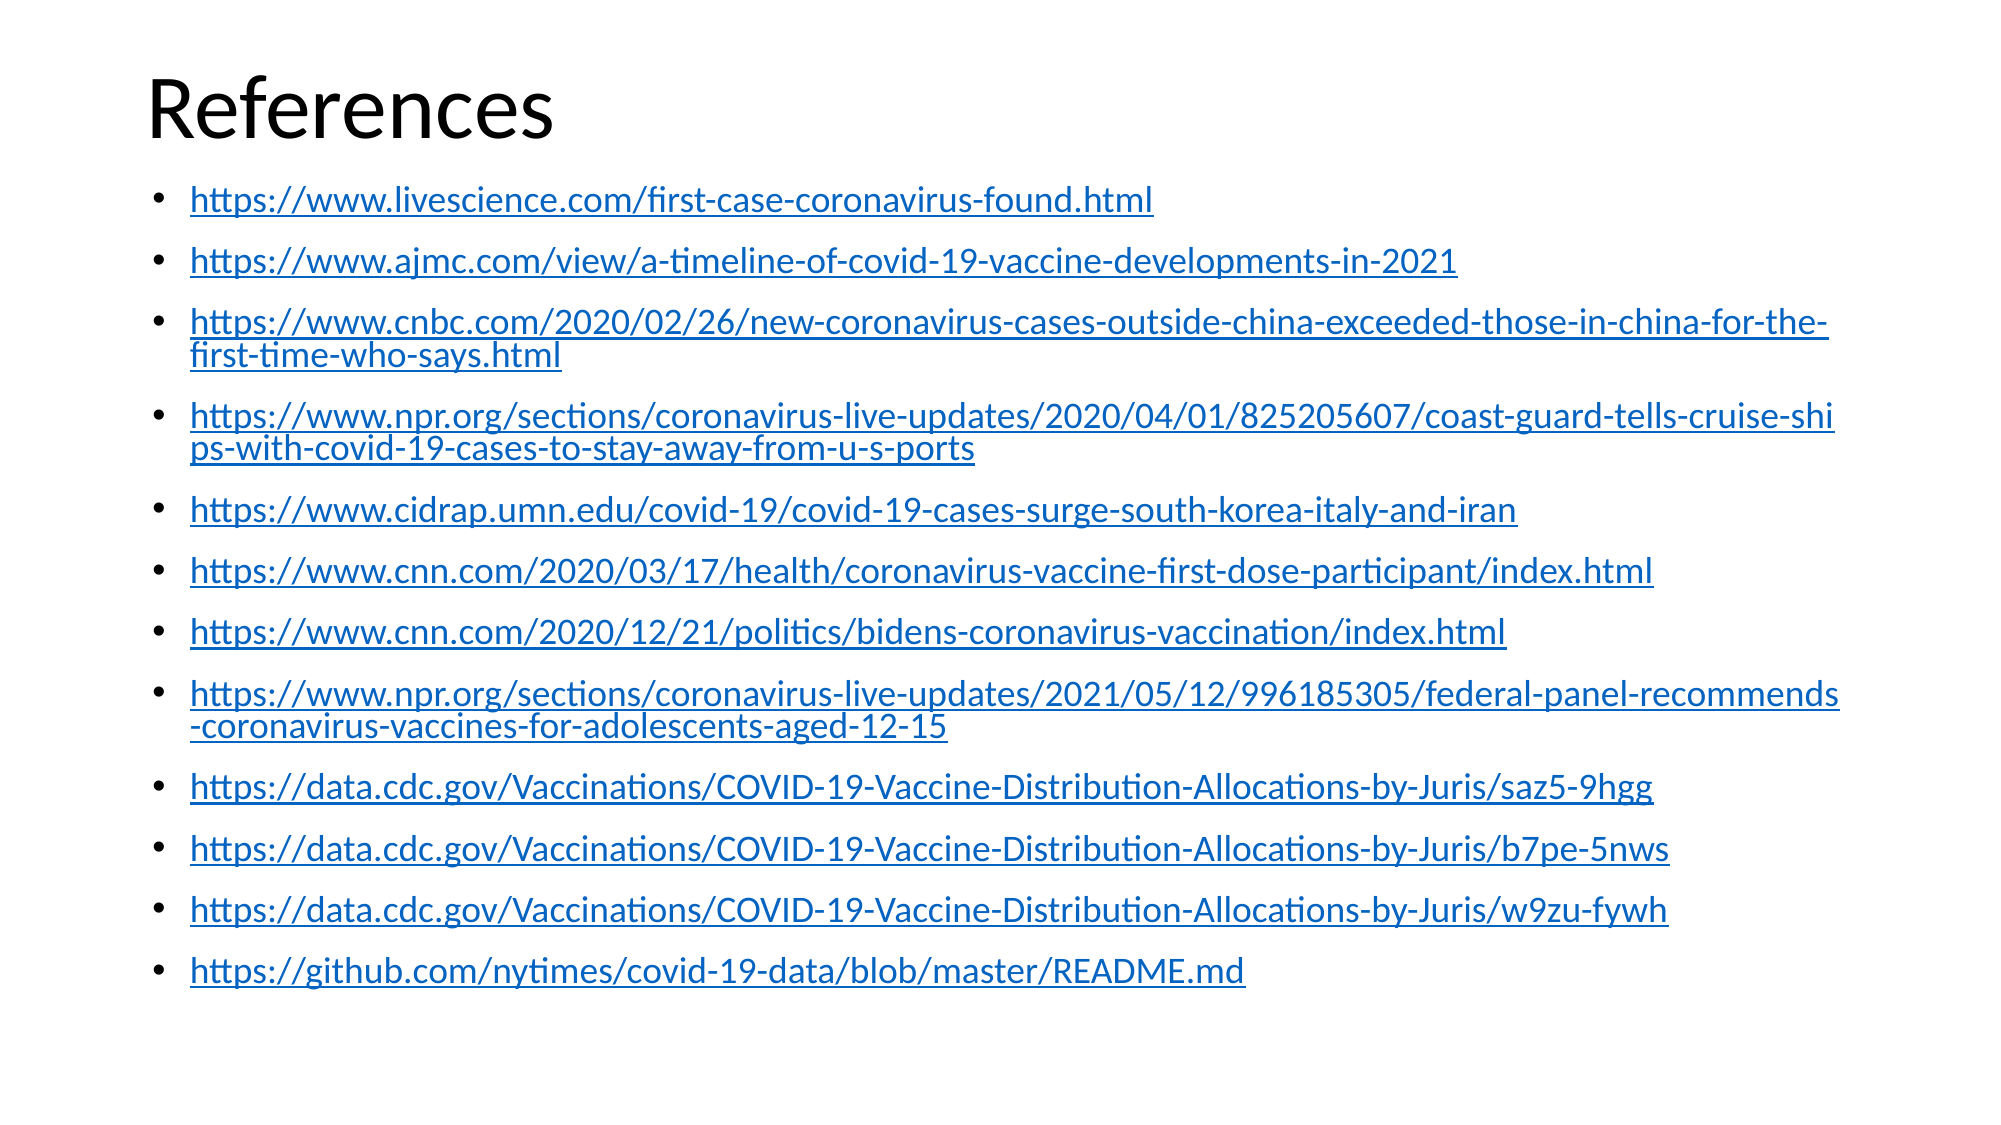

# References
https://www.livescience.com/first-case-coronavirus-found.html
https://www.ajmc.com/view/a-timeline-of-covid-19-vaccine-developments-in-2021
https://www.cnbc.com/2020/02/26/new-coronavirus-cases-outside-china-exceeded-those-in-china-for-the-first-time-who-says.html
https://www.npr.org/sections/coronavirus-live-updates/2020/04/01/825205607/coast-guard-tells-cruise-ships-with-covid-19-cases-to-stay-away-from-u-s-ports
https://www.cidrap.umn.edu/covid-19/covid-19-cases-surge-south-korea-italy-and-iran
https://www.cnn.com/2020/03/17/health/coronavirus-vaccine-first-dose-participant/index.html
https://www.cnn.com/2020/12/21/politics/bidens-coronavirus-vaccination/index.html
https://www.npr.org/sections/coronavirus-live-updates/2021/05/12/996185305/federal-panel-recommends-coronavirus-vaccines-for-adolescents-aged-12-15
https://data.cdc.gov/Vaccinations/COVID-19-Vaccine-Distribution-Allocations-by-Juris/saz5-9hgg
https://data.cdc.gov/Vaccinations/COVID-19-Vaccine-Distribution-Allocations-by-Juris/b7pe-5nws
https://data.cdc.gov/Vaccinations/COVID-19-Vaccine-Distribution-Allocations-by-Juris/w9zu-fywh
https://github.com/nytimes/covid-19-data/blob/master/README.md